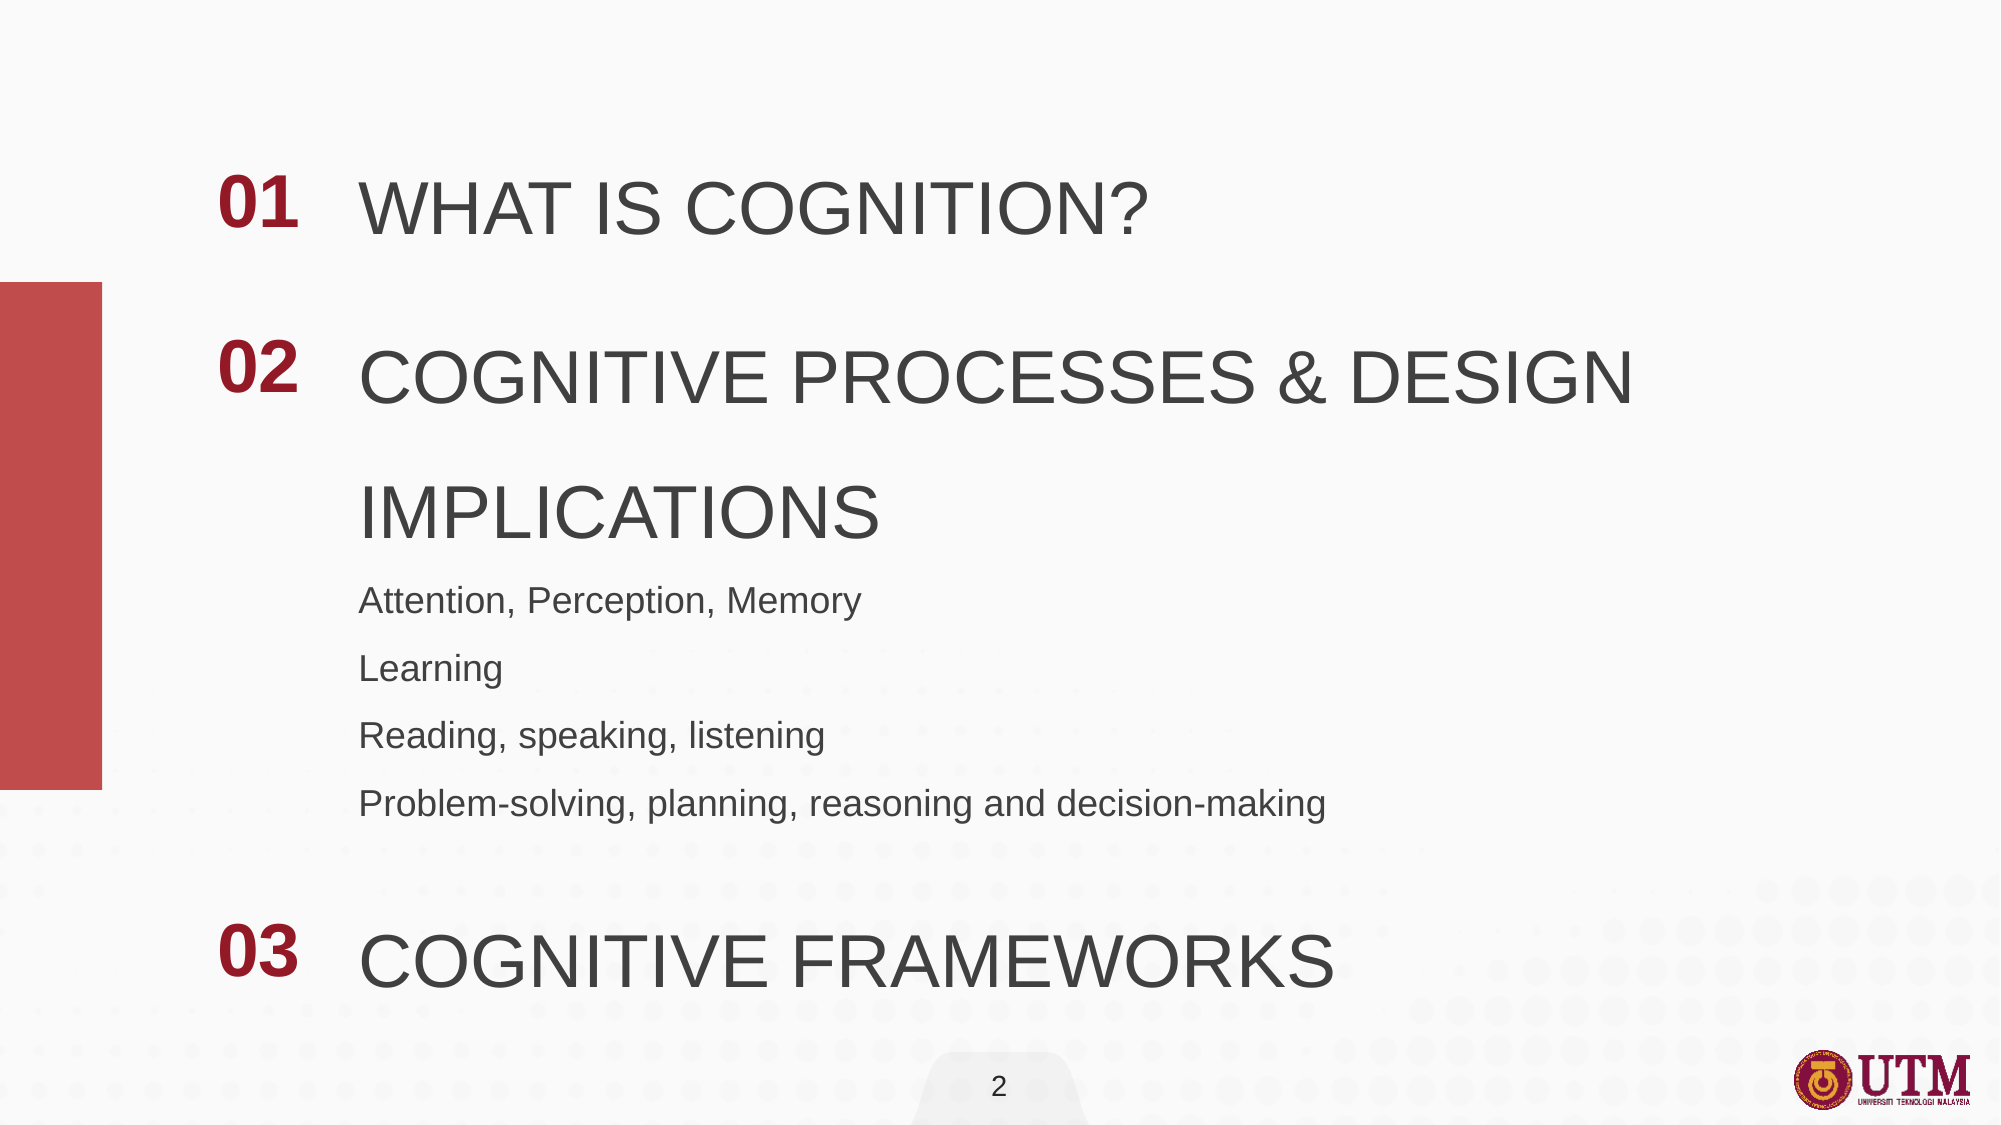

WHAT IS COGNITION?
01
COGNITIVE PROCESSES & DESIGN IMPLICATIONS
Attention, Perception, Memory
Learning
Reading, speaking, listening
Problem-solving, planning, reasoning and decision-making
02
COGNITIVE FRAMEWORKS
03
2